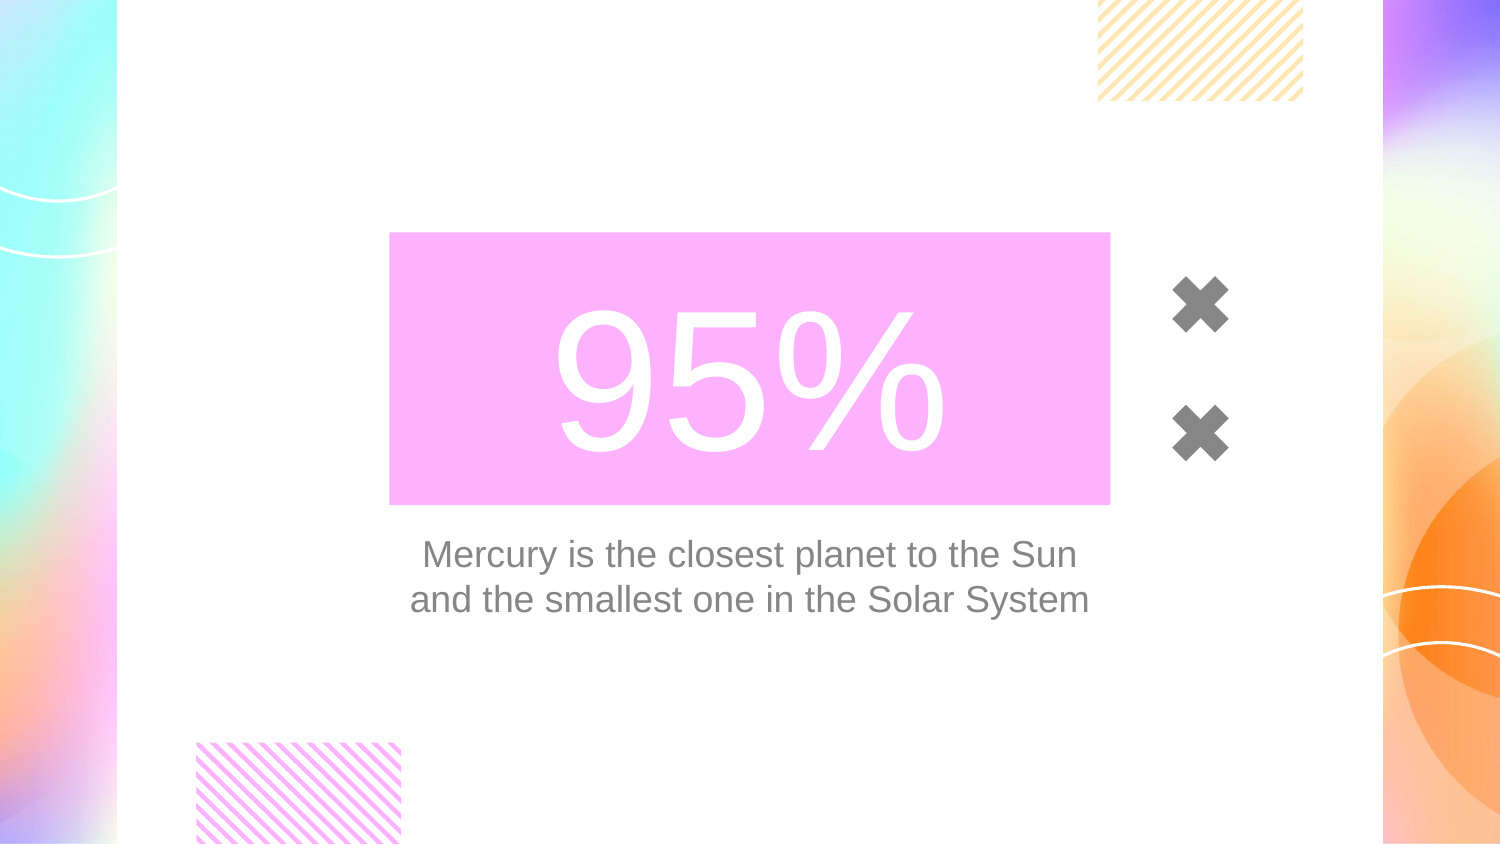

# 95%

Mercury is the closest planet to the Sun and the smallest one in the Solar System